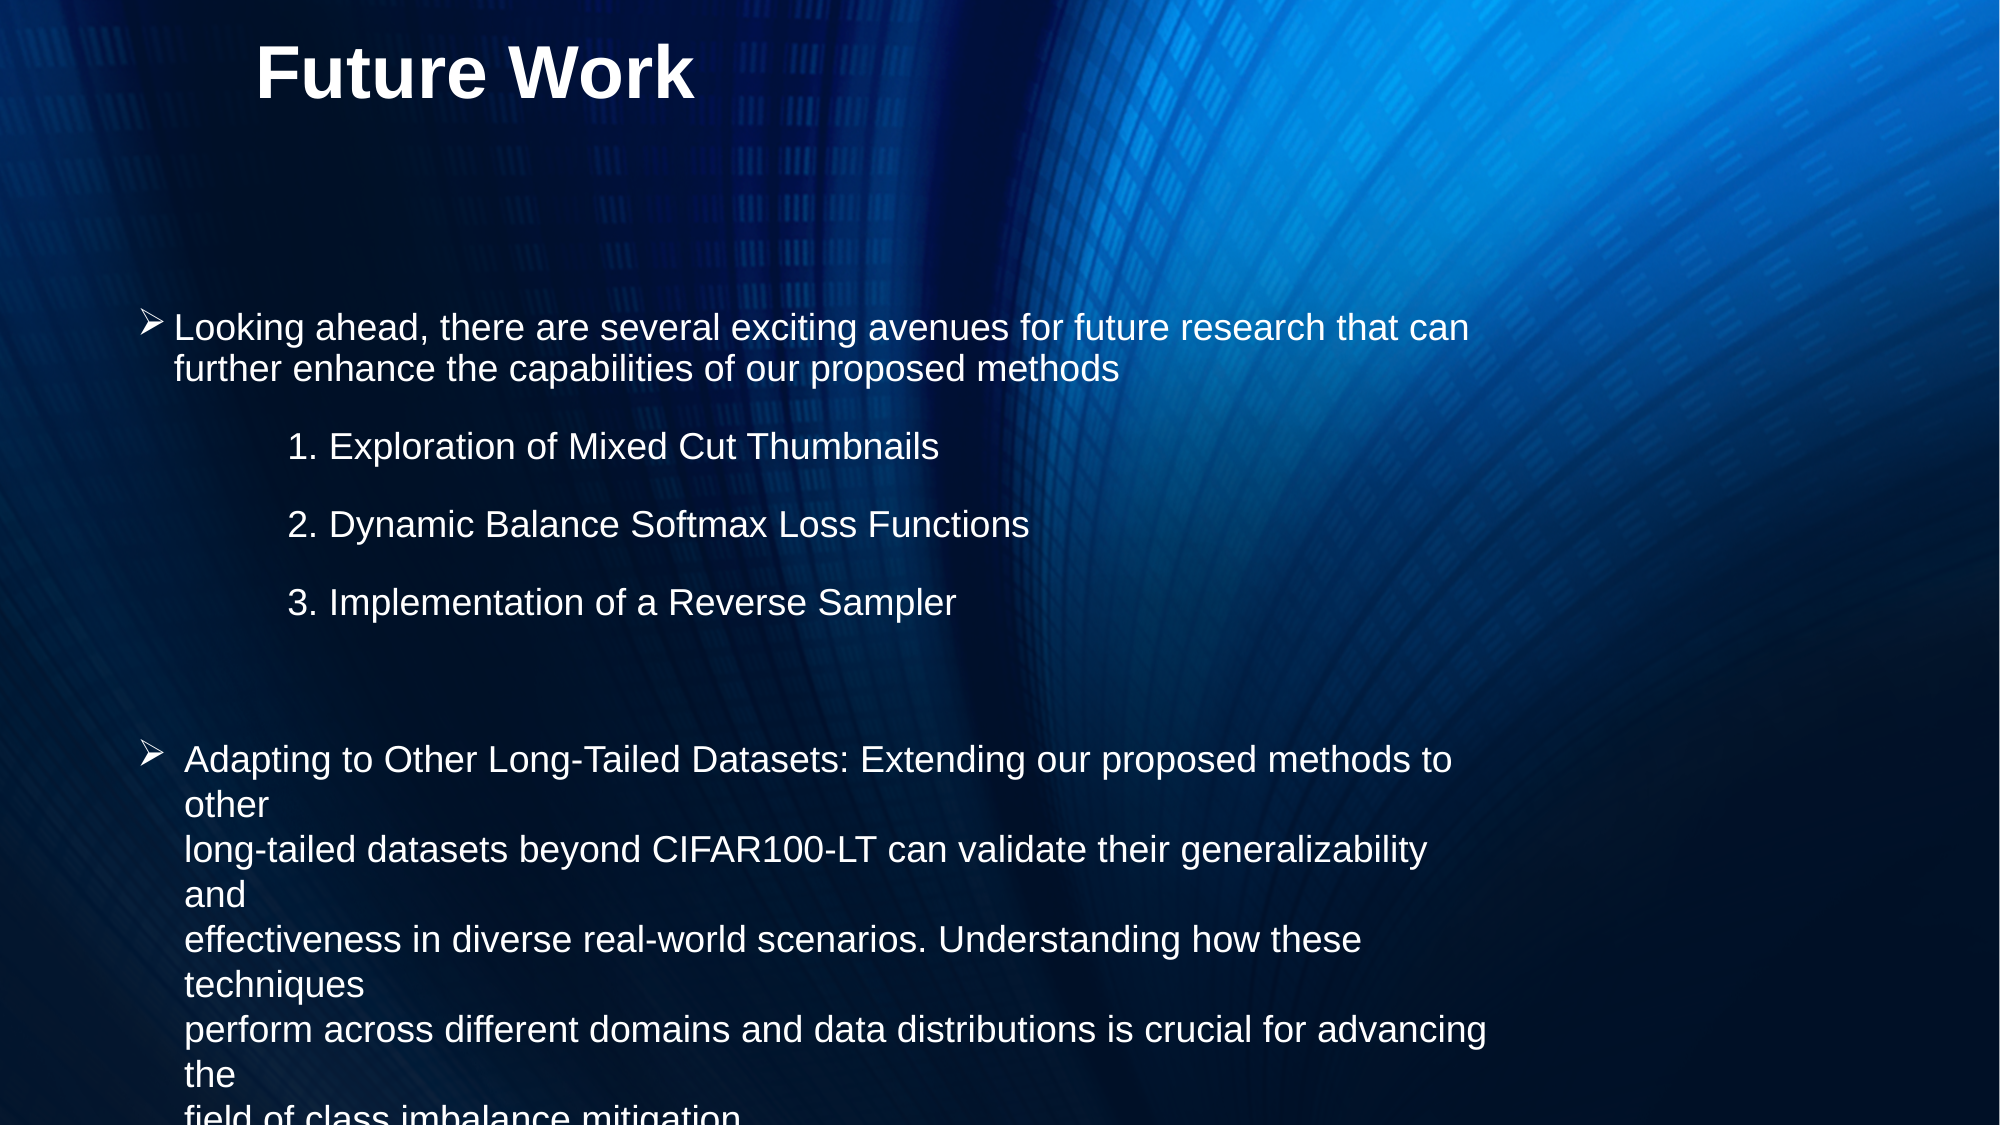

Future Work
Looking ahead, there are several exciting avenues for future research that can further enhance the capabilities of our proposed methods
	1. Exploration of Mixed Cut Thumbnails
	2. Dynamic Balance Softmax Loss Functions
	3. Implementation of a Reverse Sampler
Adapting to Other Long-Tailed Datasets: Extending our proposed methods to other
long-tailed datasets beyond CIFAR100-LT can validate their generalizability and
effectiveness in diverse real-world scenarios. Understanding how these techniques
perform across different domains and data distributions is crucial for advancing the
field of class imbalance mitigation.